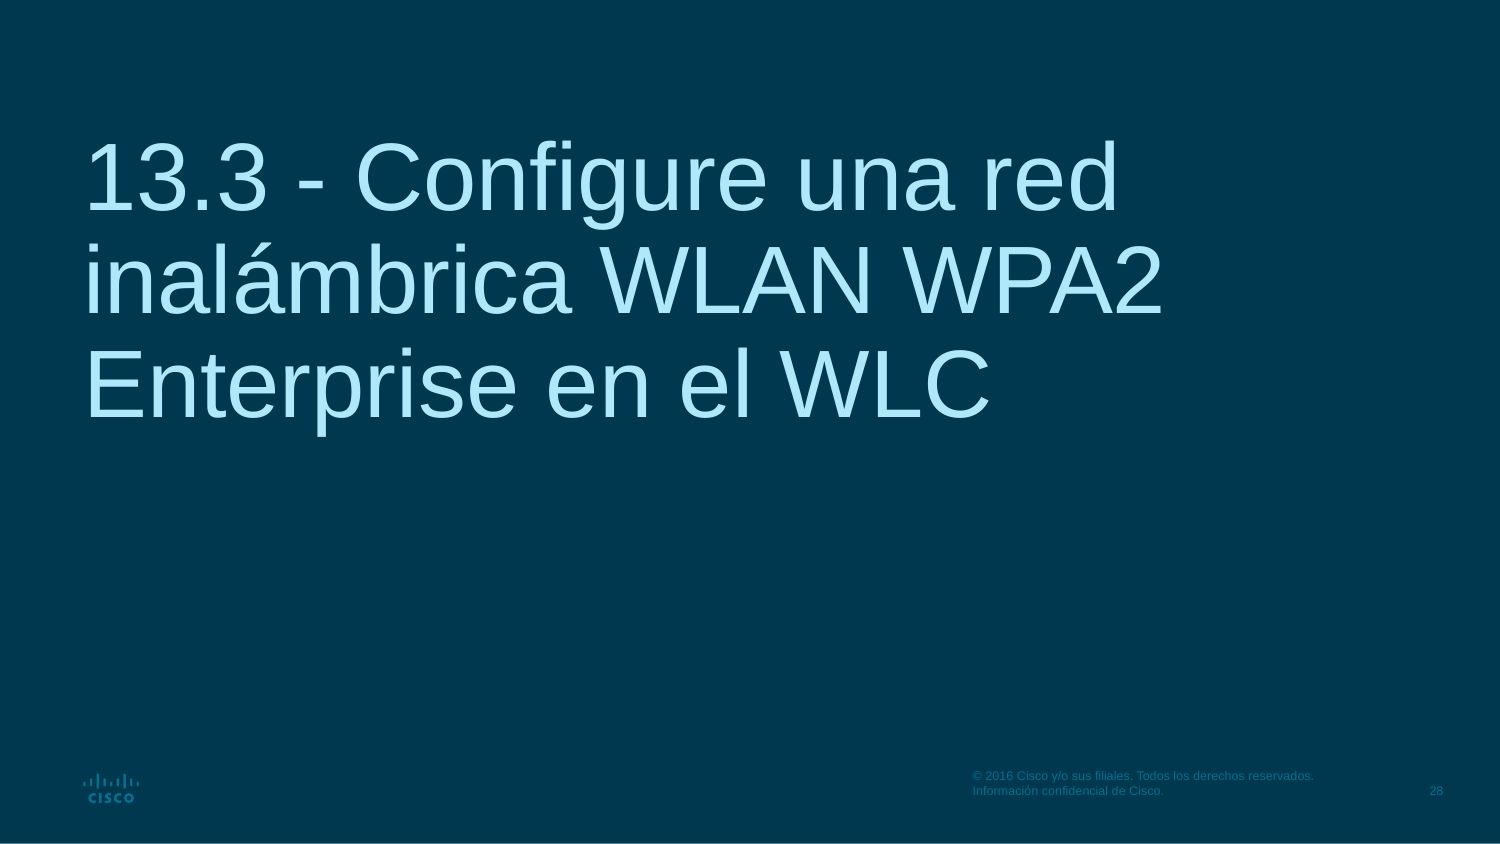

# 13.3 - Configure una red inalámbrica WLAN WPA2 Enterprise en el WLC